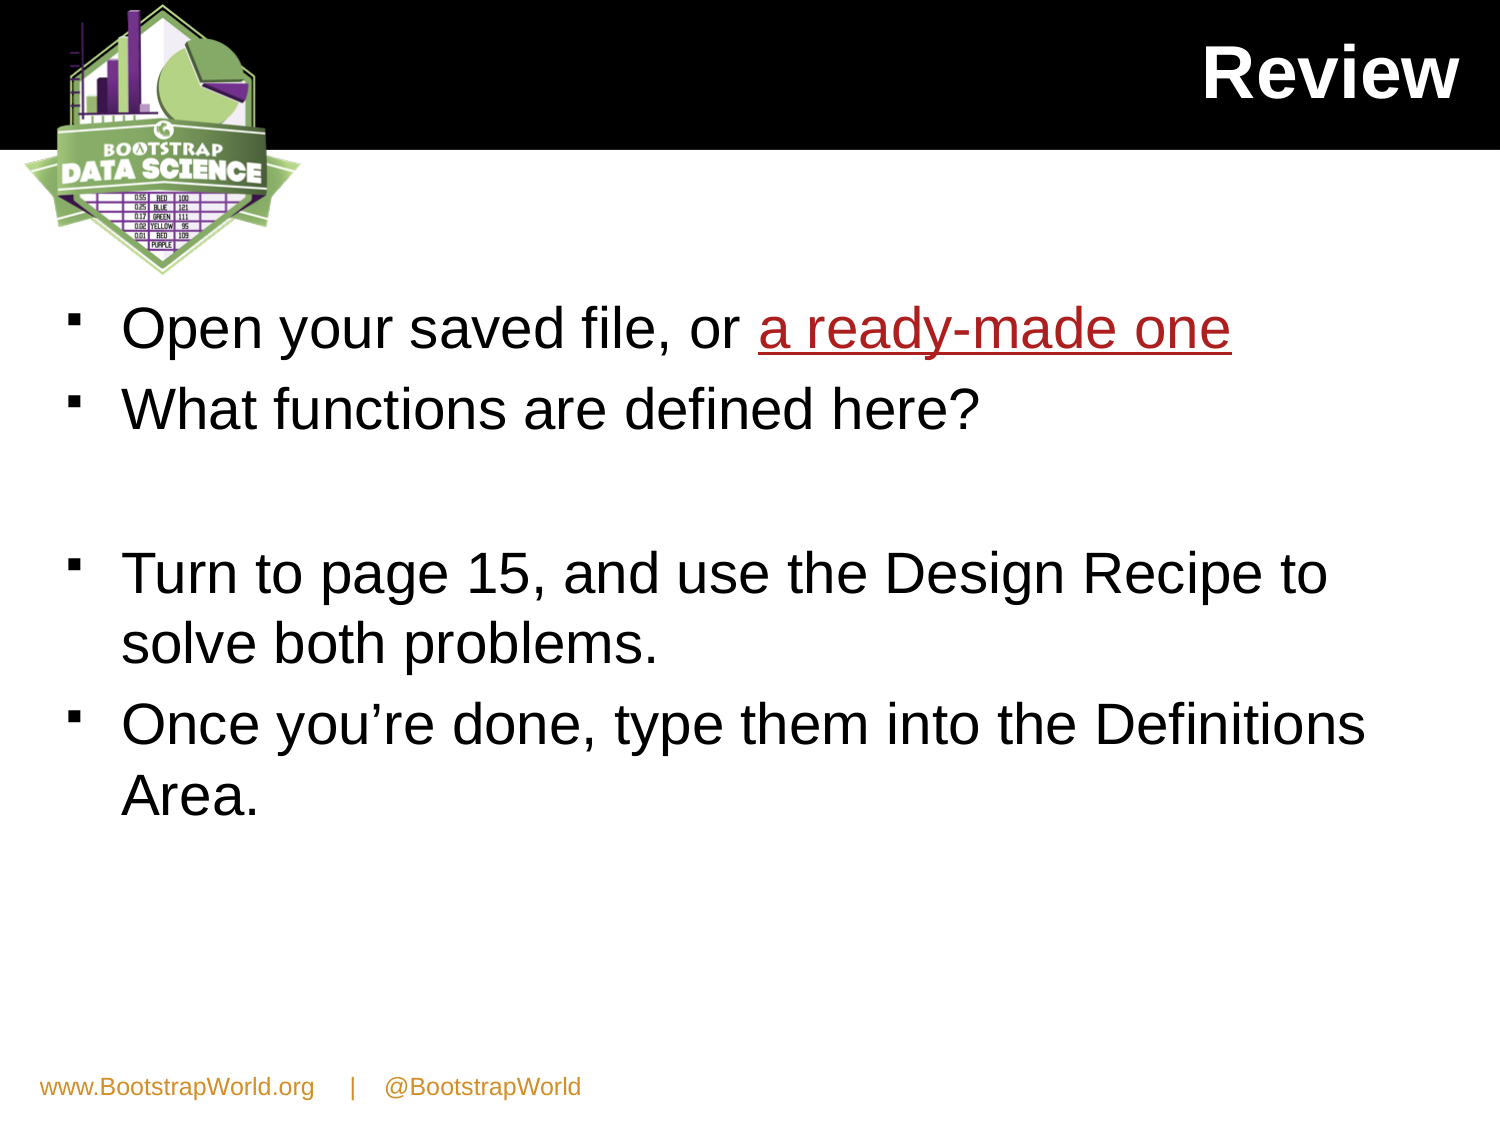

# Review
Open your saved file, or a ready-made one
What functions are defined here?

Turn to page 15, and use the Design Recipe to solve both problems.
Once you’re done, type them into the Definitions Area.
www.BootstrapWorld.org     |    @BootstrapWorld